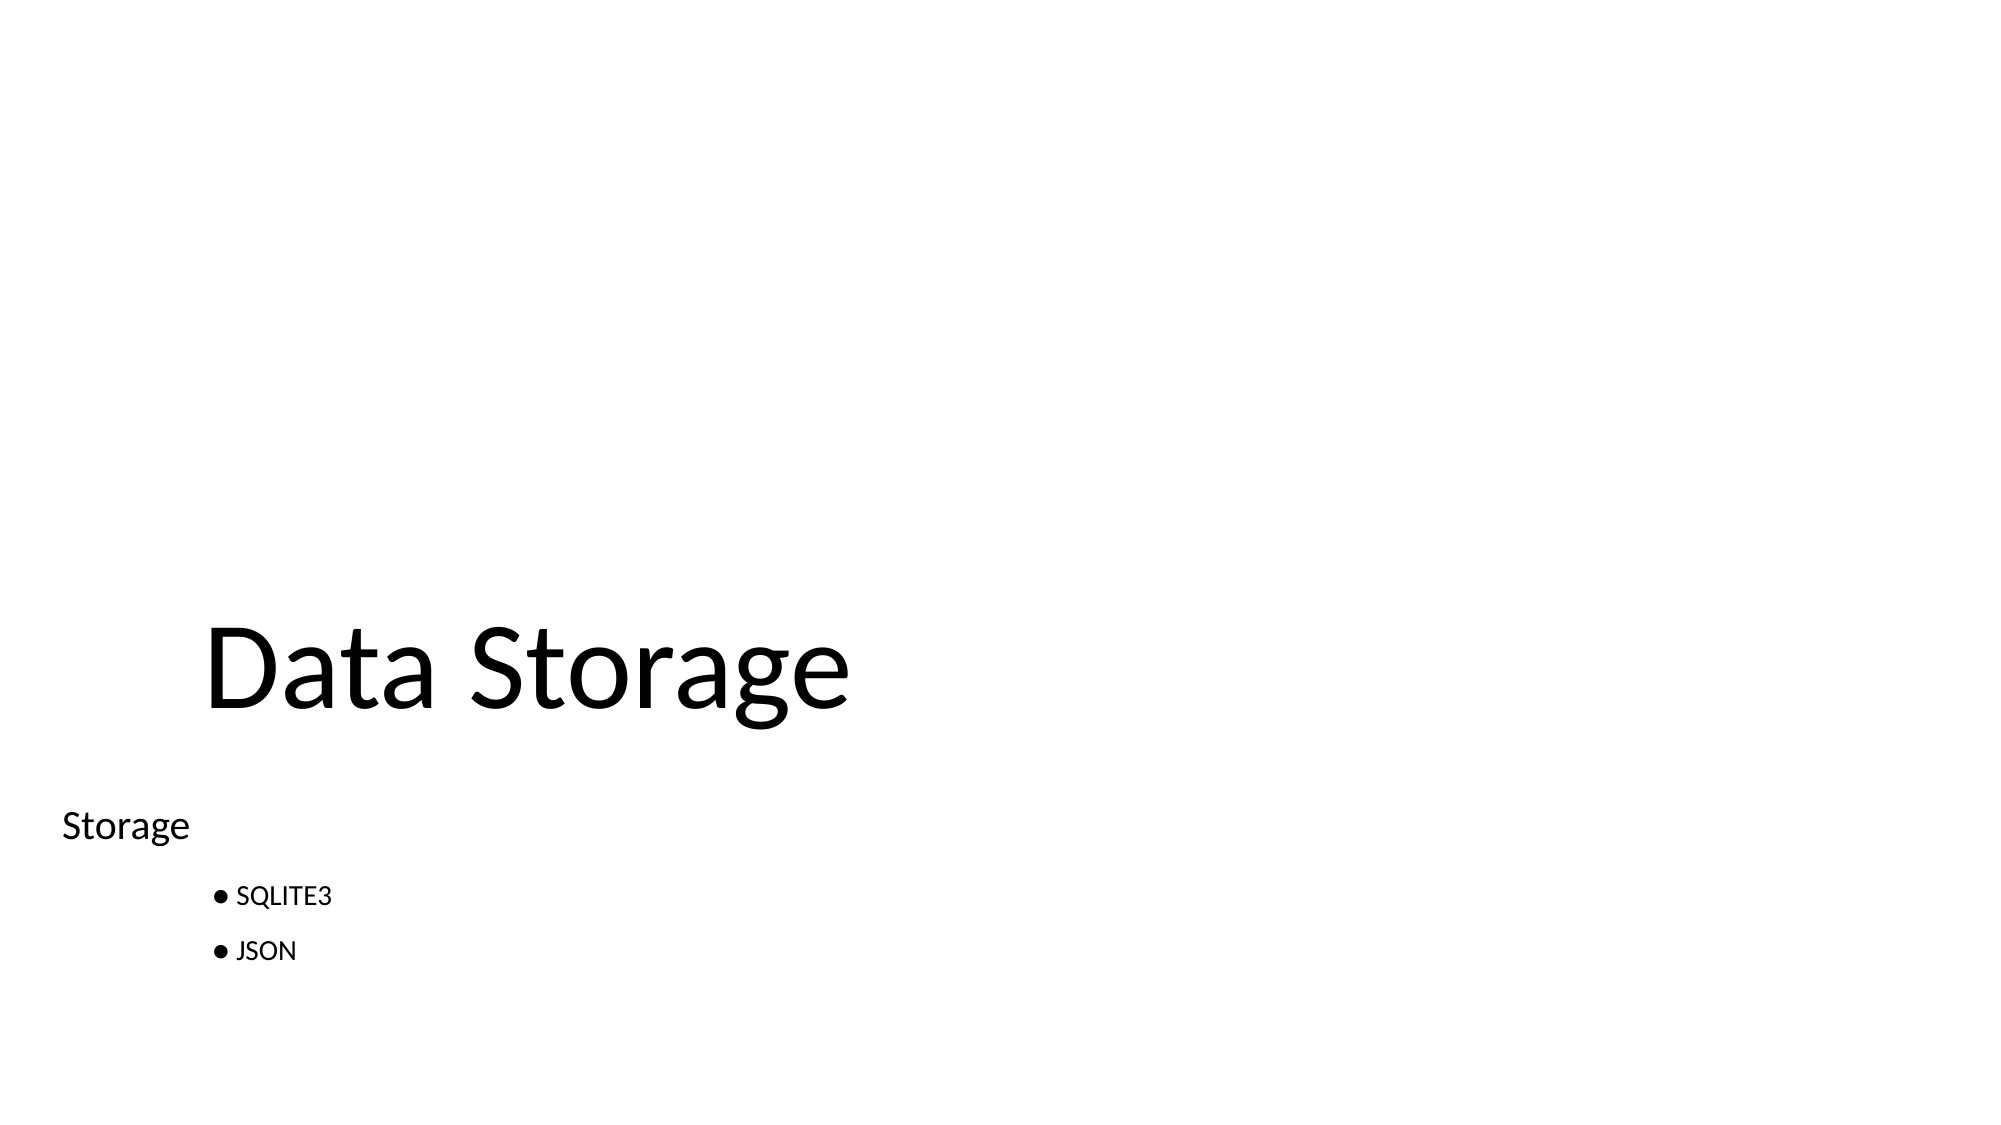

# Data Storage

Storage
	● SQLITE3
	● JSON